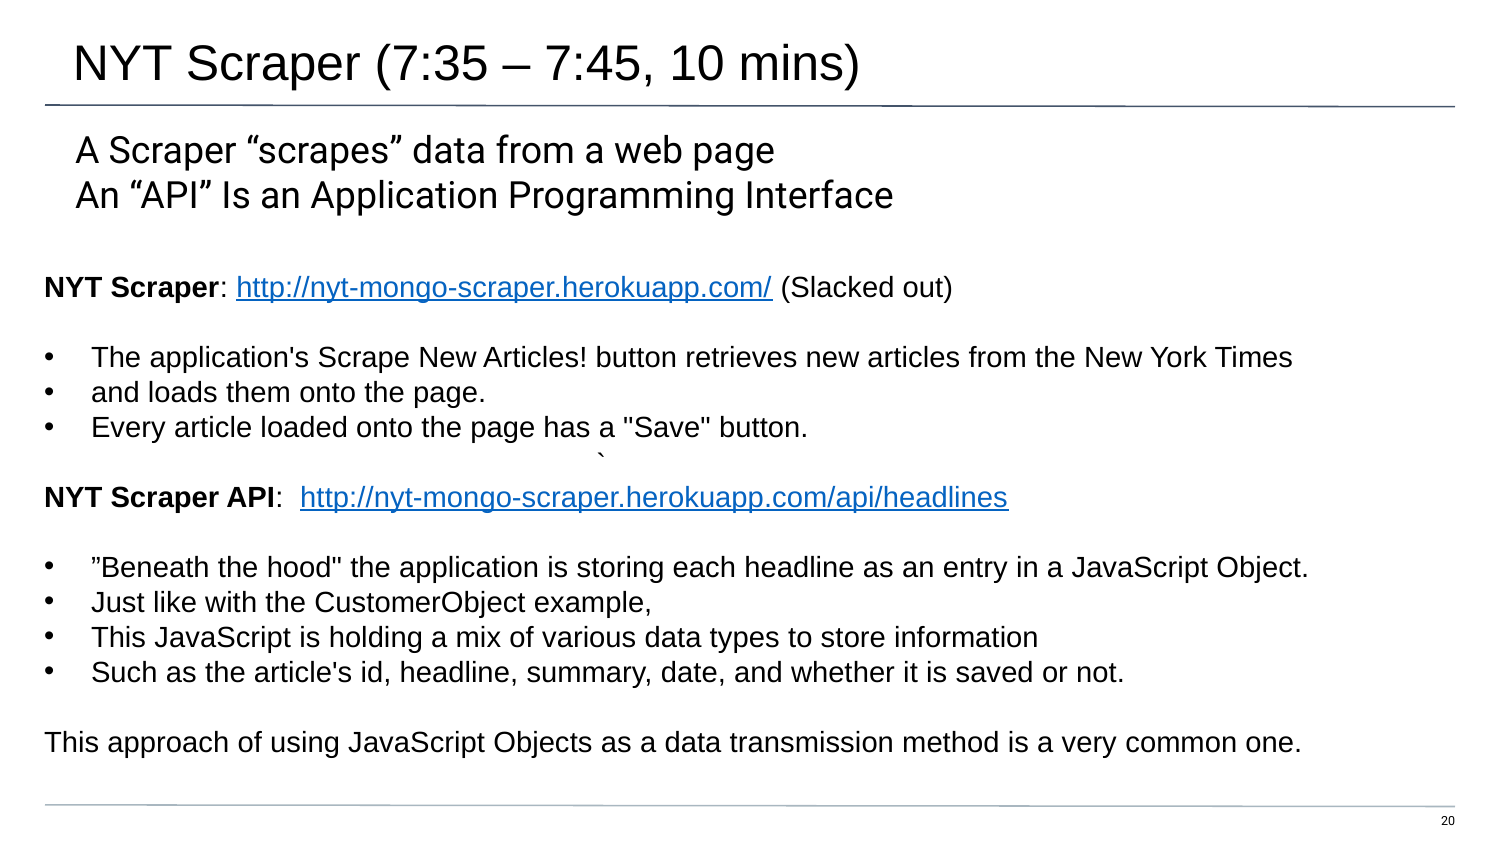

# NYT Scraper (7:35 – 7:45, 10 mins)
A Scraper “scrapes” data from a web page
An “API” Is an Application Programming Interface
NYT Scraper: http://nyt-mongo-scraper.herokuapp.com/ (Slacked out)

The application's Scrape New Articles! button retrieves new articles from the New York Times
and loads them onto the page.
Every article loaded onto the page has a "Save" button.

NYT Scraper API:  http://nyt-mongo-scraper.herokuapp.com/api/headlines

”Beneath the hood" the application is storing each headline as an entry in a JavaScript Object.
Just like with the CustomerObject example,
This JavaScript is holding a mix of various data types to store information
Such as the article's id, headline, summary, date, and whether it is saved or not.

This approach of using JavaScript Objects as a data transmission method is a very common one.
 `